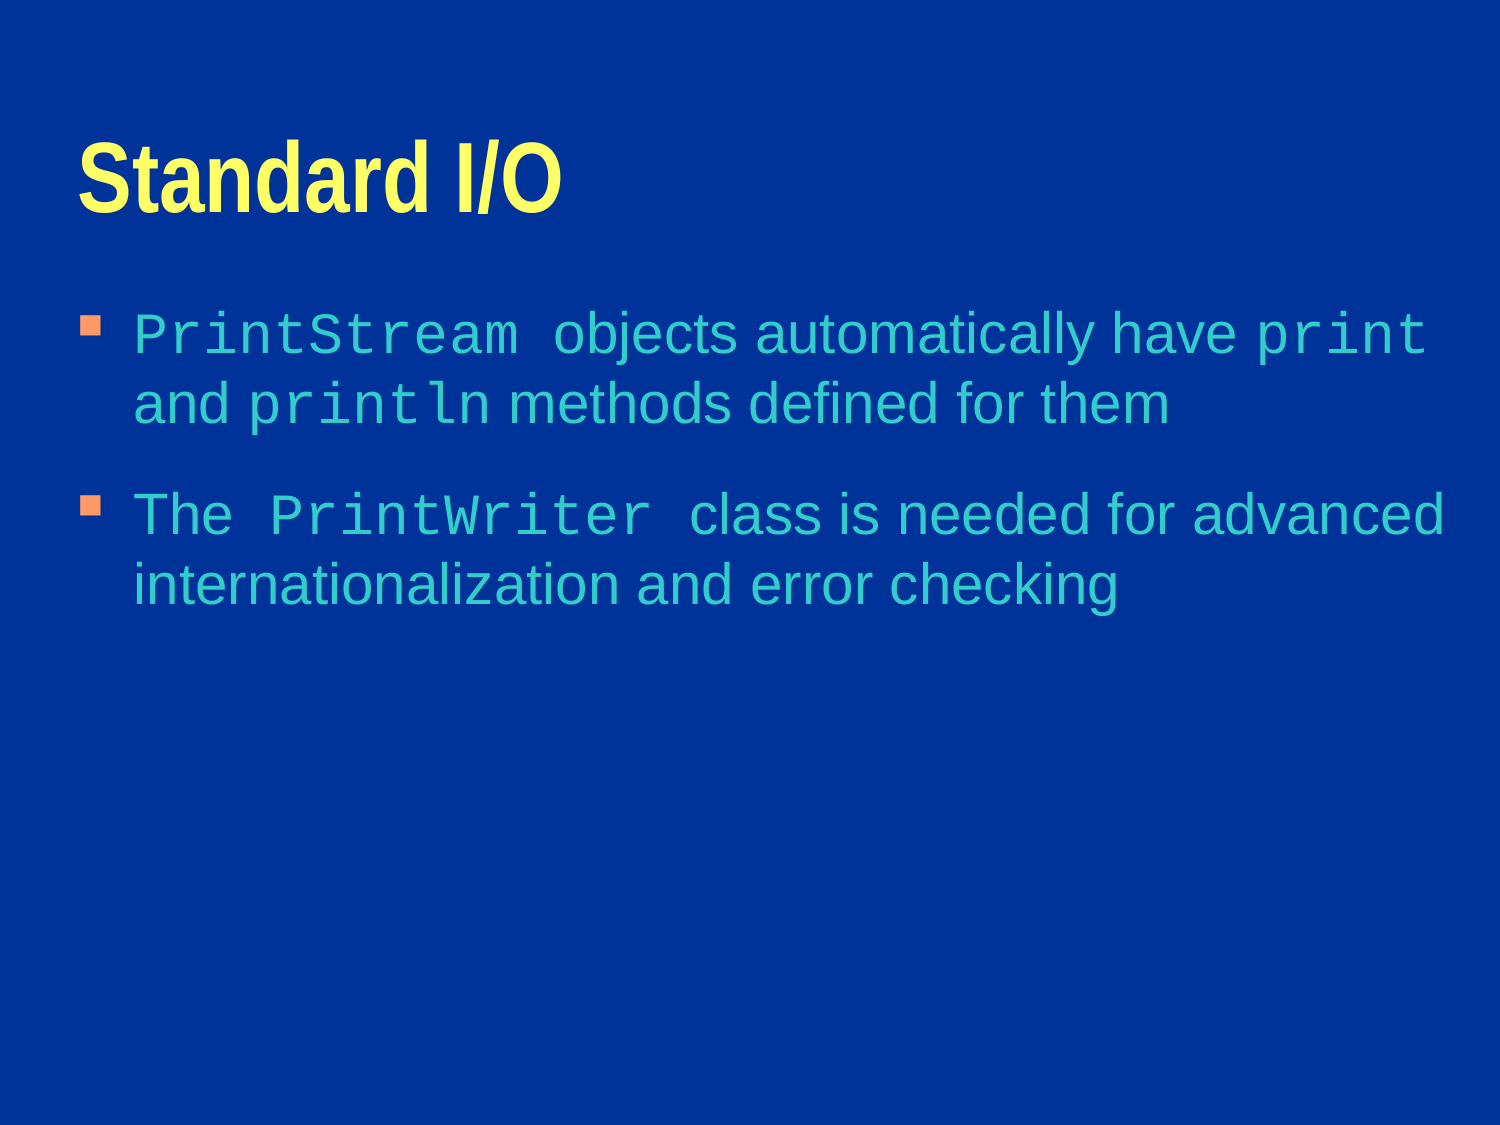

# Standard I/O
PrintStream objects automatically have print and println methods defined for them
The PrintWriter class is needed for advanced internationalization and error checking